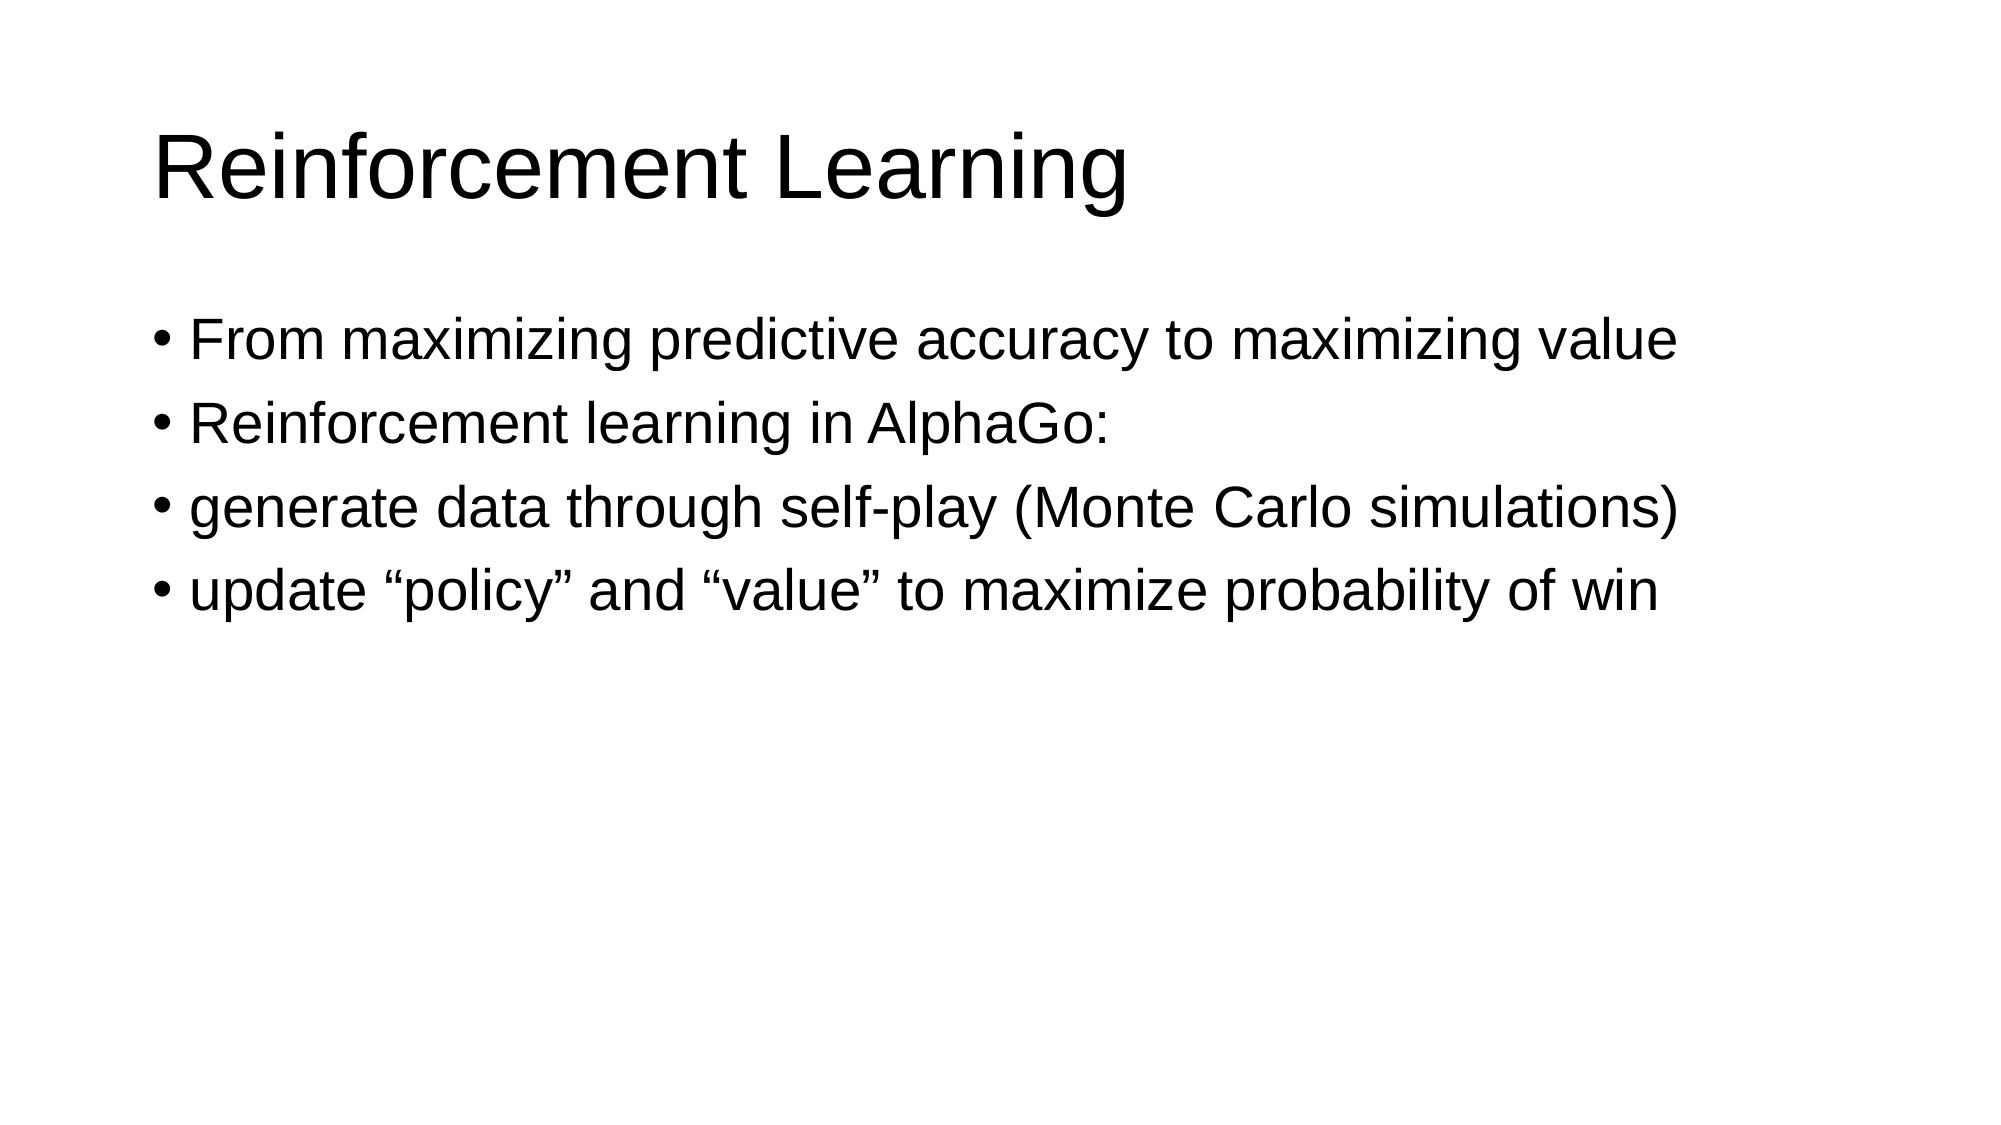

# Reinforcement Learning
From maximizing predictive accuracy to maximizing value
Reinforcement learning in AlphaGo:
generate data through self-play (Monte Carlo simulations)
update “policy” and “value” to maximize probability of win